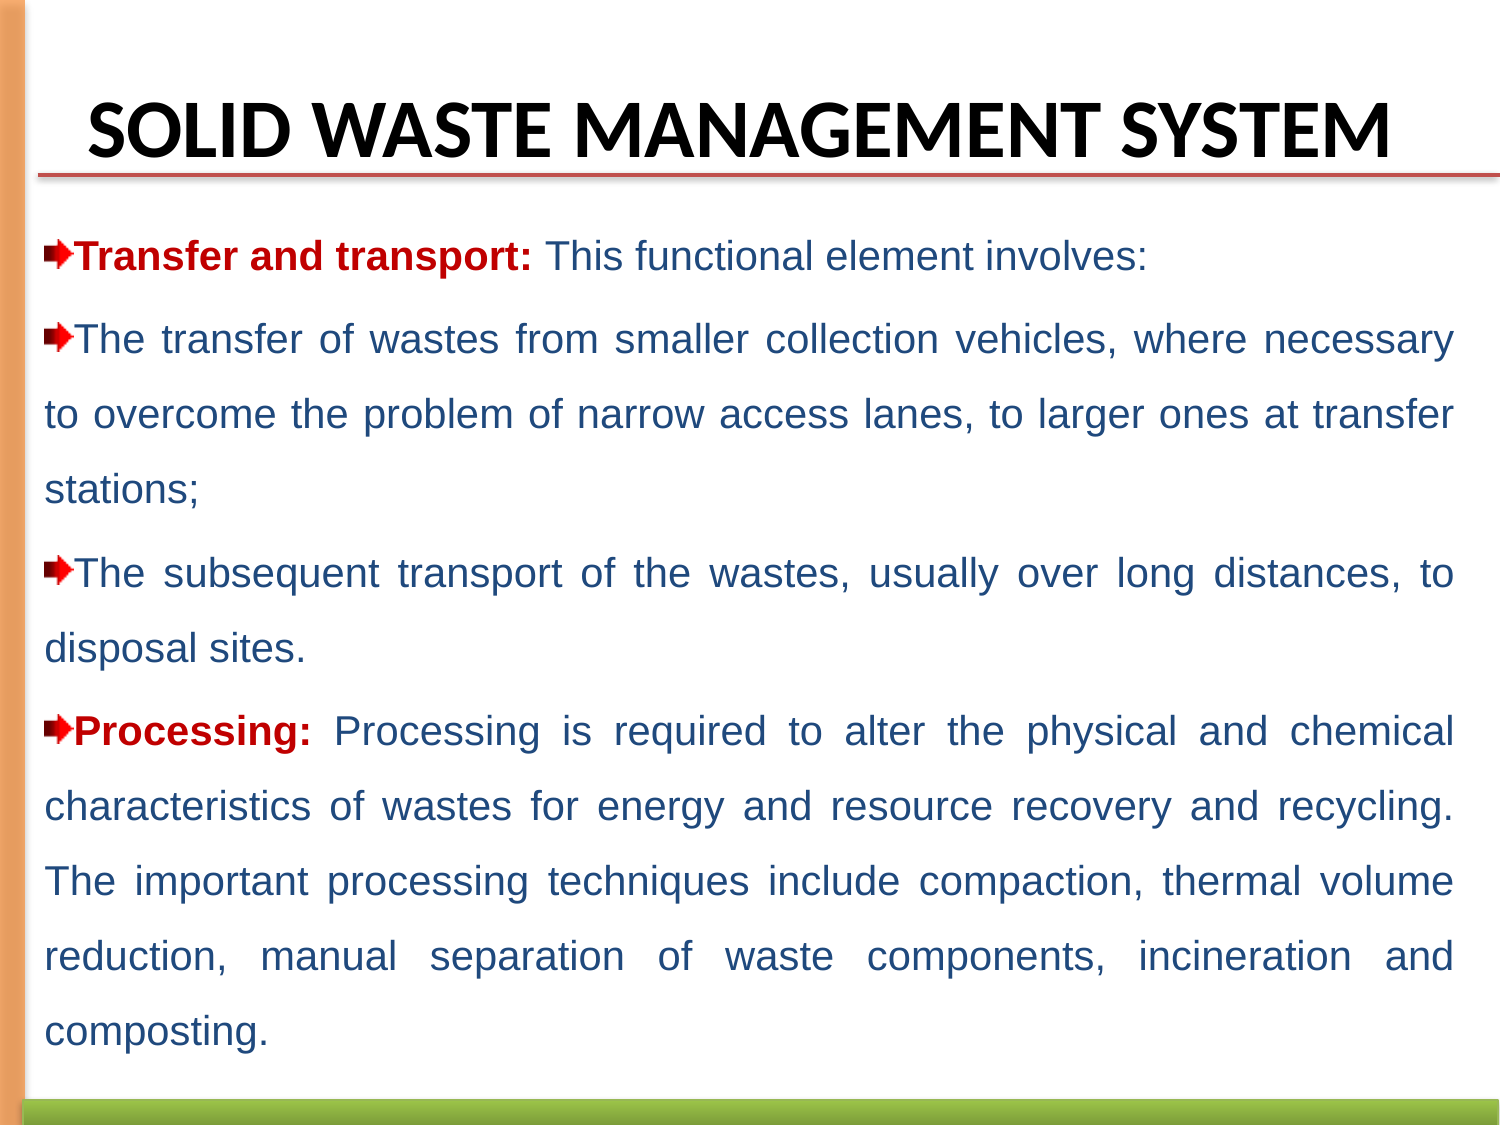

# SOLID WASTE MANAGEMENT SYSTEM
Transfer and transport: This functional element involves:
The transfer of wastes from smaller collection vehicles, where necessary to overcome the problem of narrow access lanes, to larger ones at transfer stations;
The subsequent transport of the wastes, usually over long distances, to disposal sites.
Processing: Processing is required to alter the physical and chemical characteristics of wastes for energy and resource recovery and recycling. The important processing techniques include compaction, thermal volume reduction, manual separation of waste components, incineration and composting.